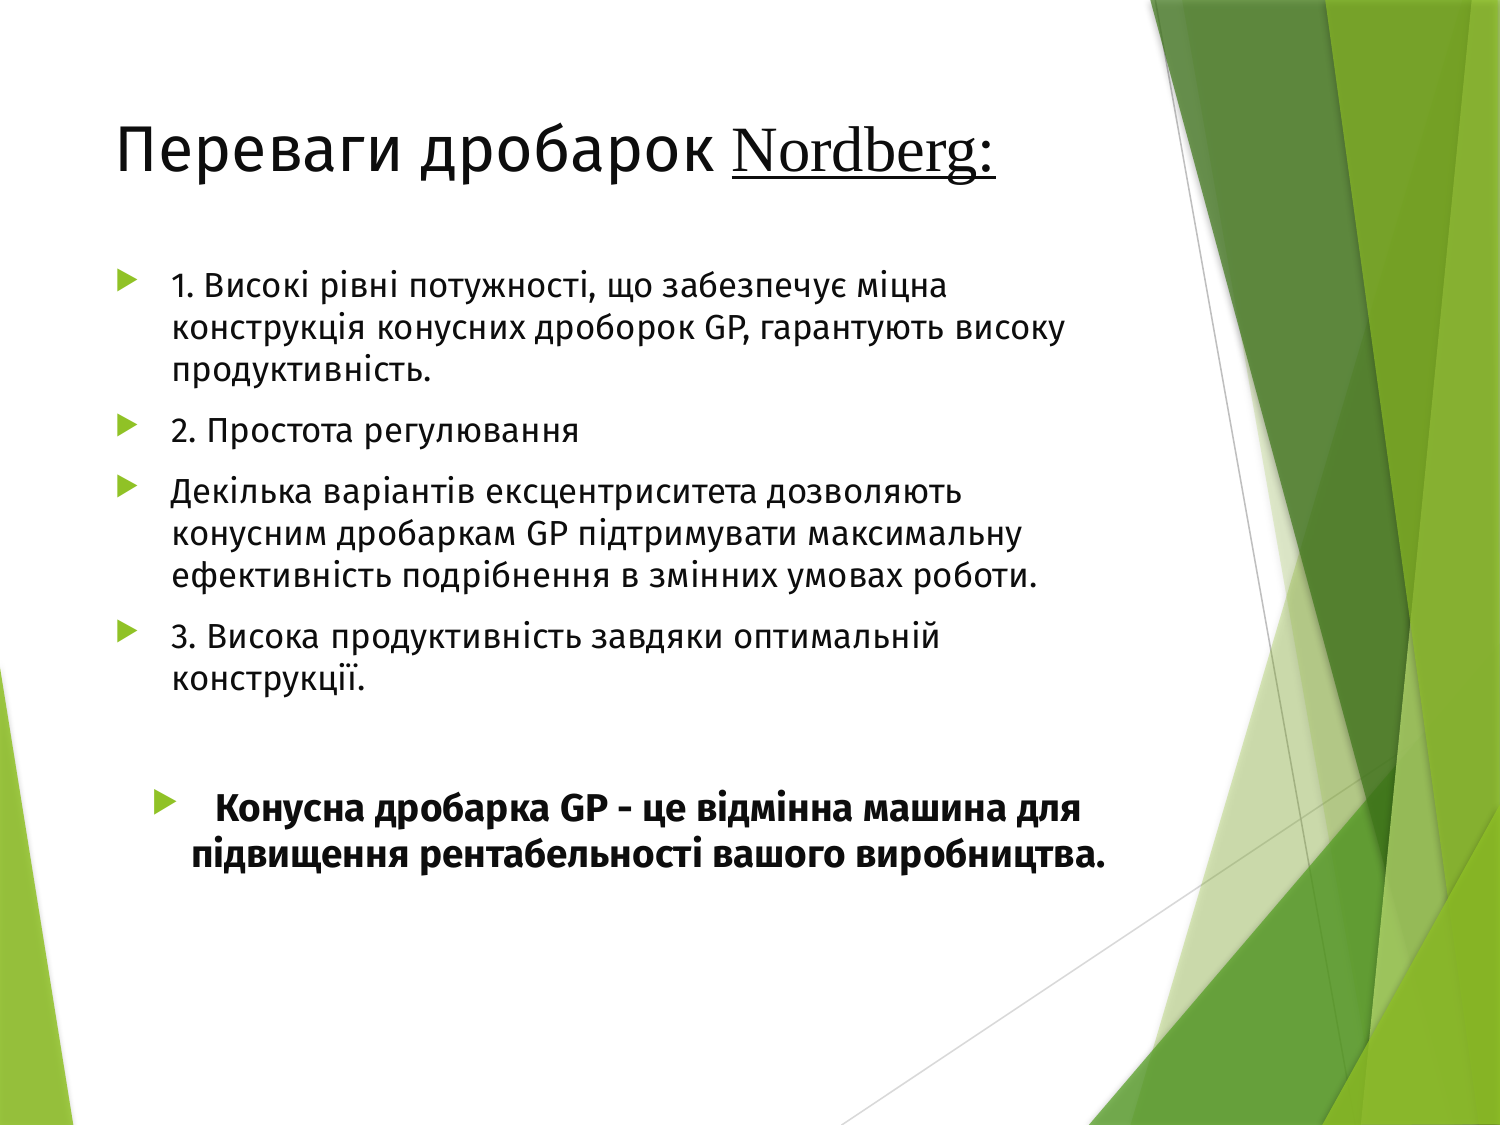

# Переваги дробарок Nordberg:
1. Високі рівні потужності, що забезпечує міцна конструкція конусних дроборок GР, гарантують високу продуктивність.
2. Простота регулювання
Декілька варіантів ексцентриситета дозволяють конусним дробаркам GР підтримувати максимальну ефективність подрібнення в змінних умовах роботи.
3. Висока продуктивність завдяки оптимальній конструкції.

Конусна дробарка GР - це відмінна машина для підвищення рентабельності вашого виробництва.